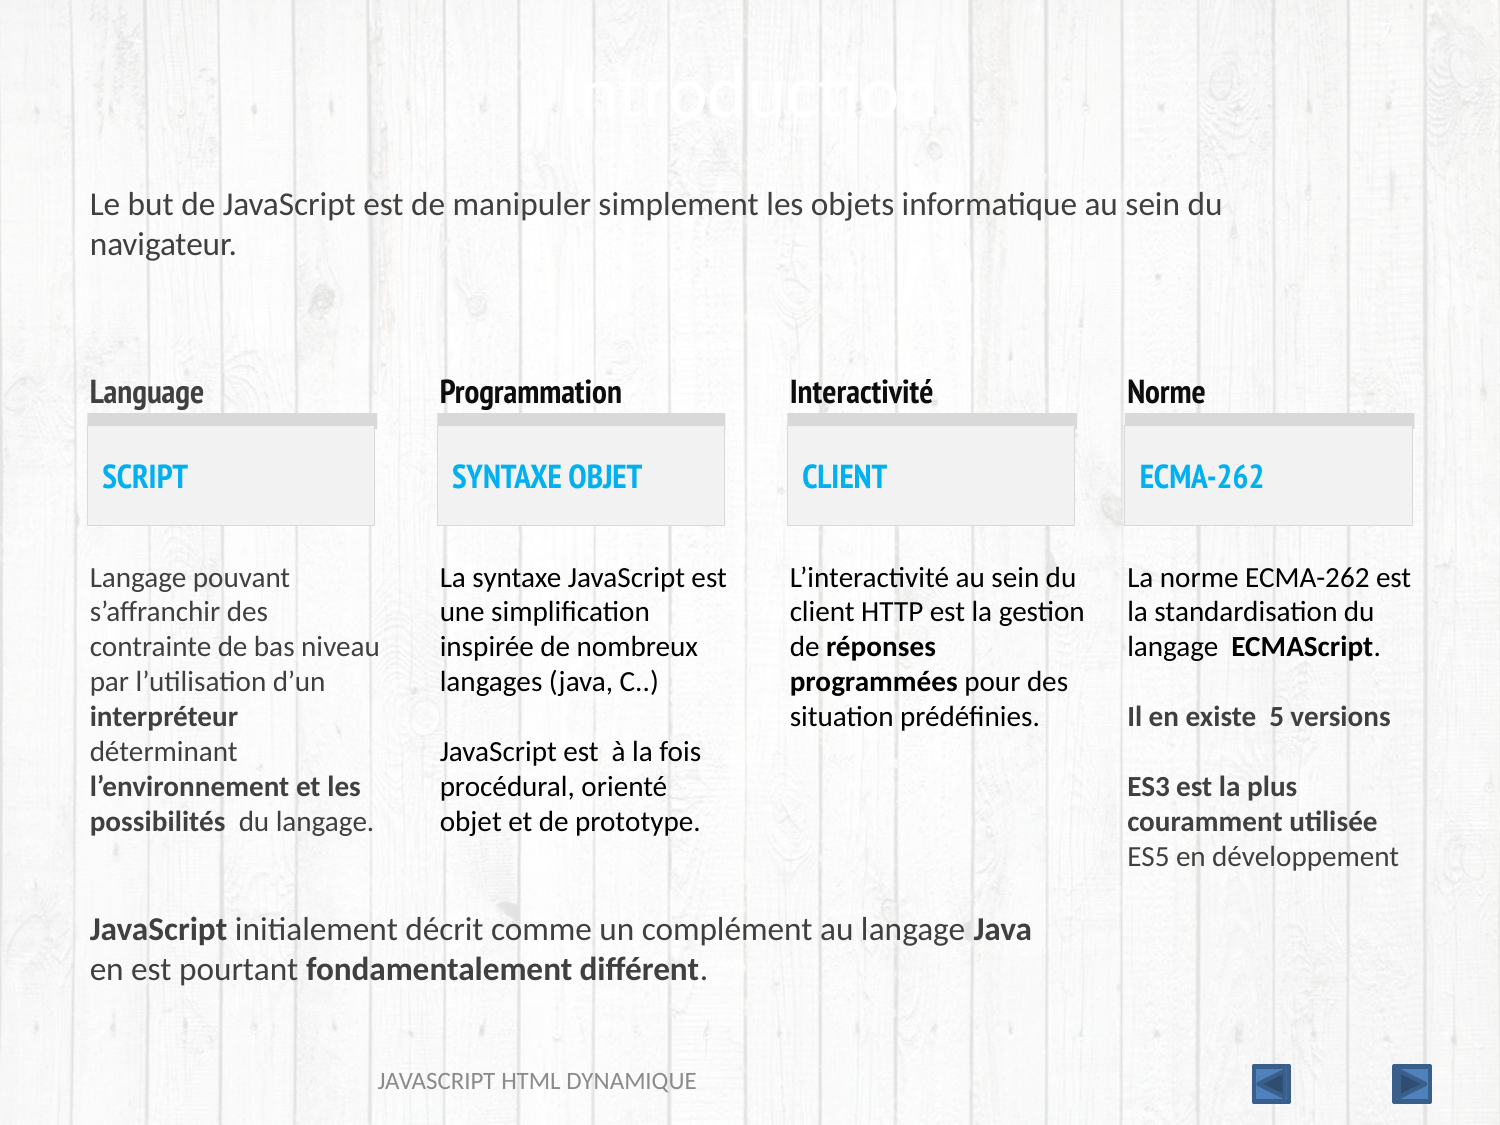

7
# Introduction
Le but de JavaScript est de manipuler simplement les objets informatique au sein du navigateur.
Language
Programmation
Interactivité
Norme

SCRIPT

SYNTAXE OBJET

CLIENT

ECMA-262
Langage pouvant s’affranchir des contrainte de bas niveau par l’utilisation d’un interpréteur déterminant l’environnement et les possibilités  du langage.
La syntaxe JavaScript est une simplification inspirée de nombreux langages (java, C..)

JavaScript est  à la fois procédural, orienté objet et de prototype.
L’interactivité au sein du client HTTP est la gestion de réponses programmées pour des situation prédéfinies.
La norme ECMA-262 est la standardisation du langage  ECMAScript.

Il en existe  5 versions

ES3 est la plus couramment utilisée
ES5 en développement
JavaScript initialement décrit comme un complément au langage Java
en est pourtant fondamentalement différent.
JAVASCRIPT HTML DYNAMIQUE